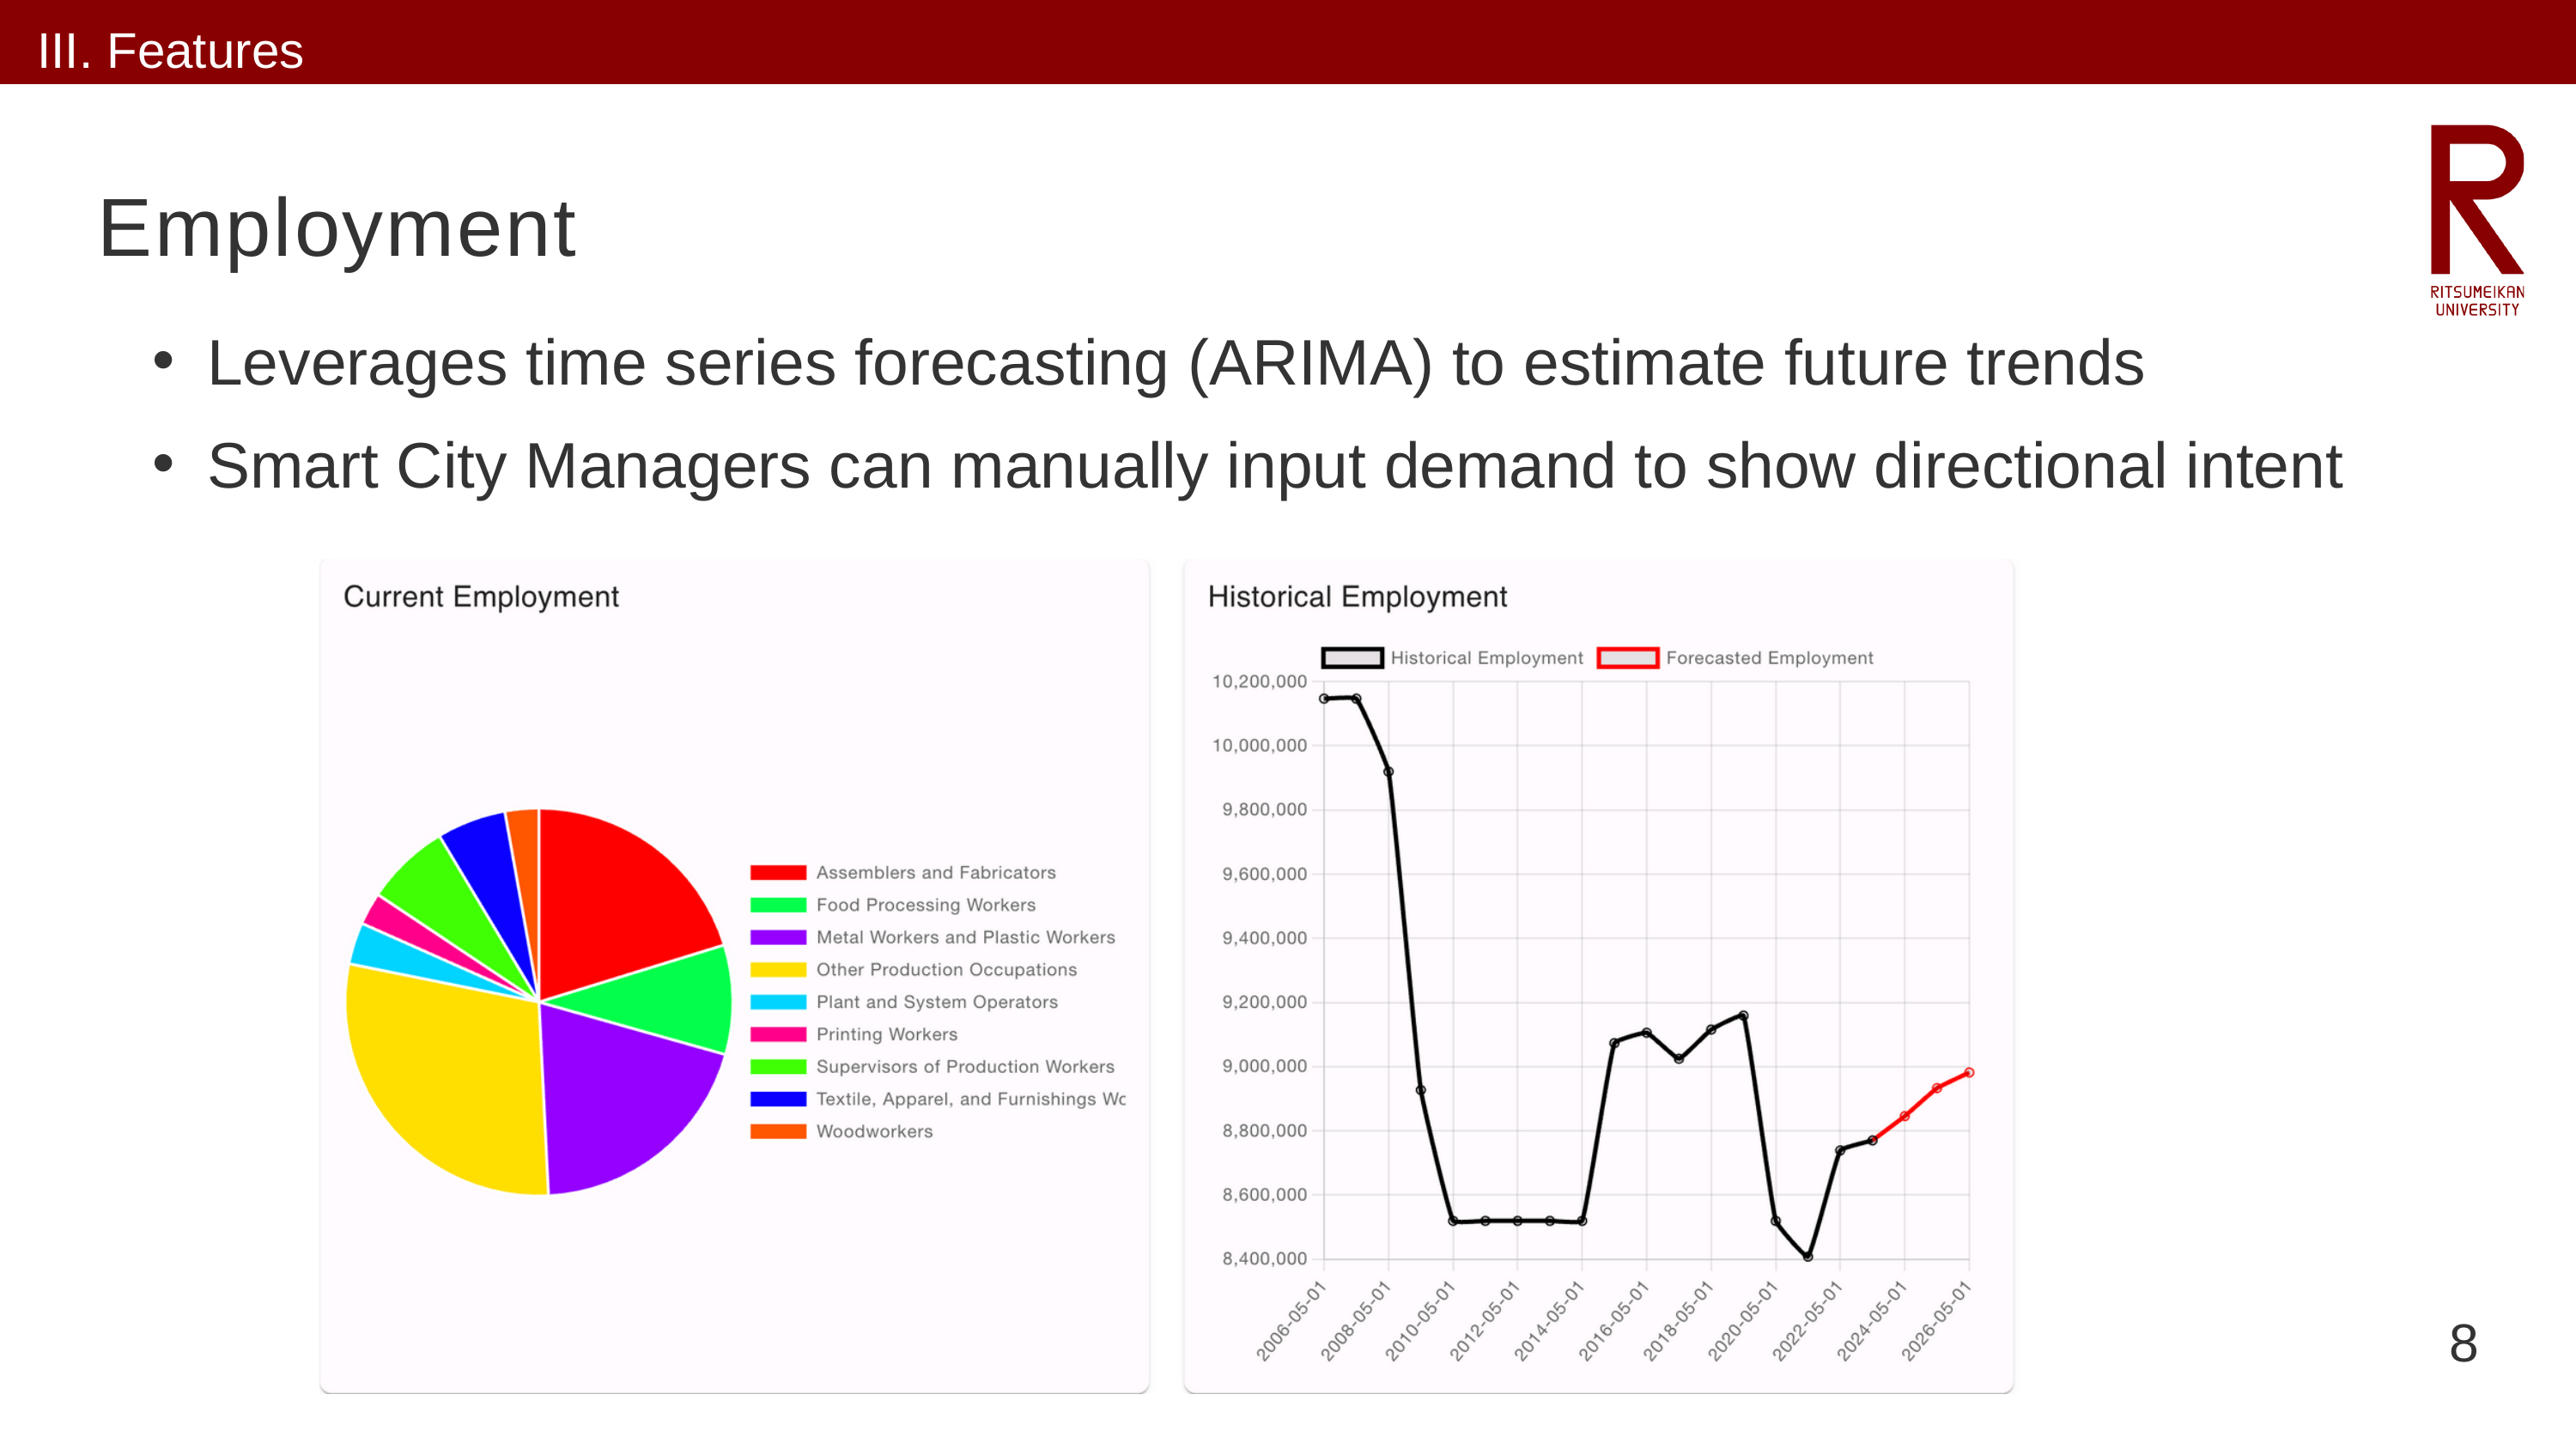

III. Features

Employment
Leverages time series forecasting (ARIMA) to estimate future trends
Smart City Managers can manually input demand to show directional intent

8